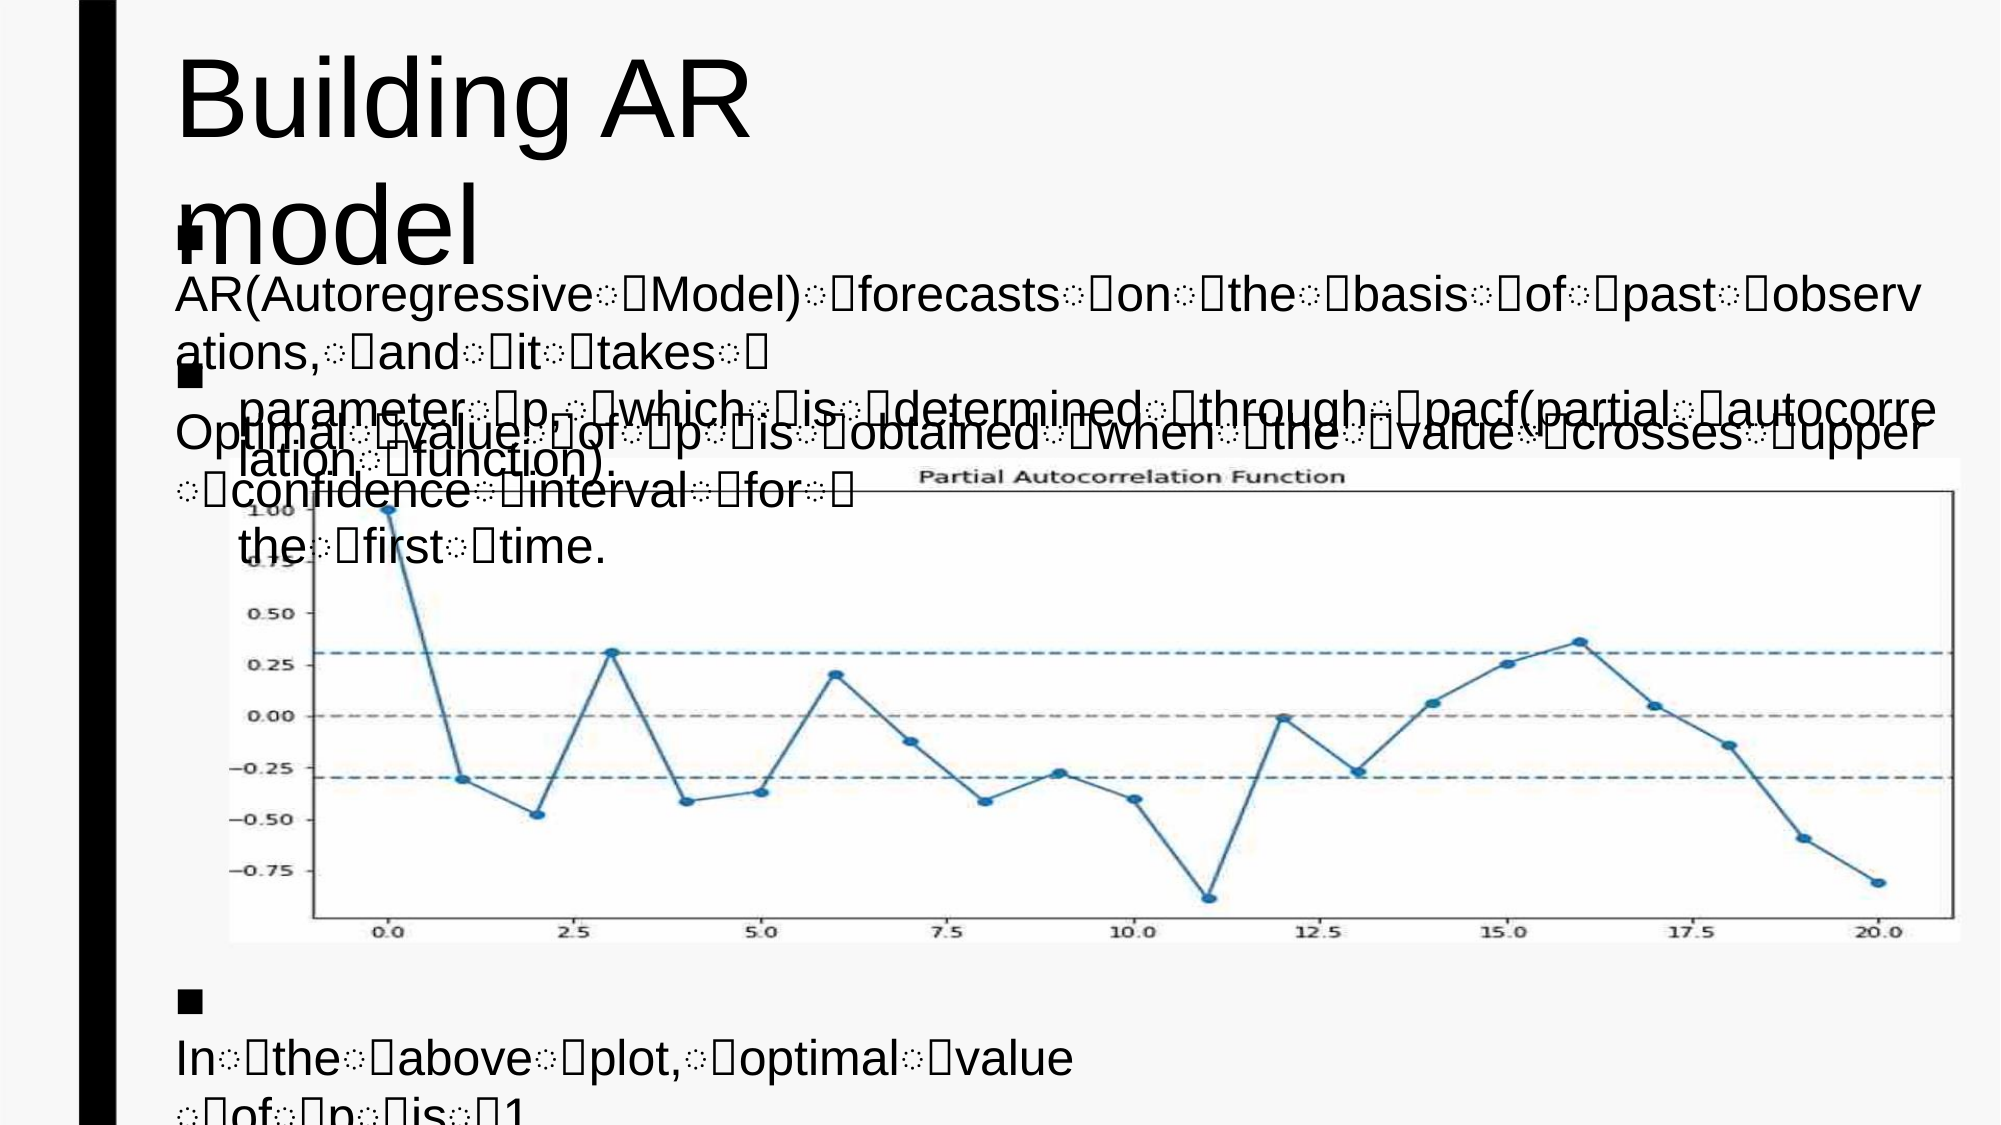

Building AR model
■ AR(AutoregressiveꢀModel)ꢀforecastsꢀonꢀtheꢀbasisꢀofꢀpastꢀobservations,ꢀandꢀitꢀtakesꢀ
parameterꢀp,ꢀwhichꢀisꢀdeterminedꢀthroughꢀpacf(partialꢀautocorrelationꢀfunction).
■ Optimalꢀvalueꢀofꢀpꢀisꢀobtainedꢀwhenꢀtheꢀvalueꢀcrossesꢀupperꢀconfidenceꢀintervalꢀforꢀ
theꢀfirstꢀtime.
■ Inꢀtheꢀaboveꢀplot,ꢀoptimalꢀvalueꢀofꢀpꢀisꢀ1.